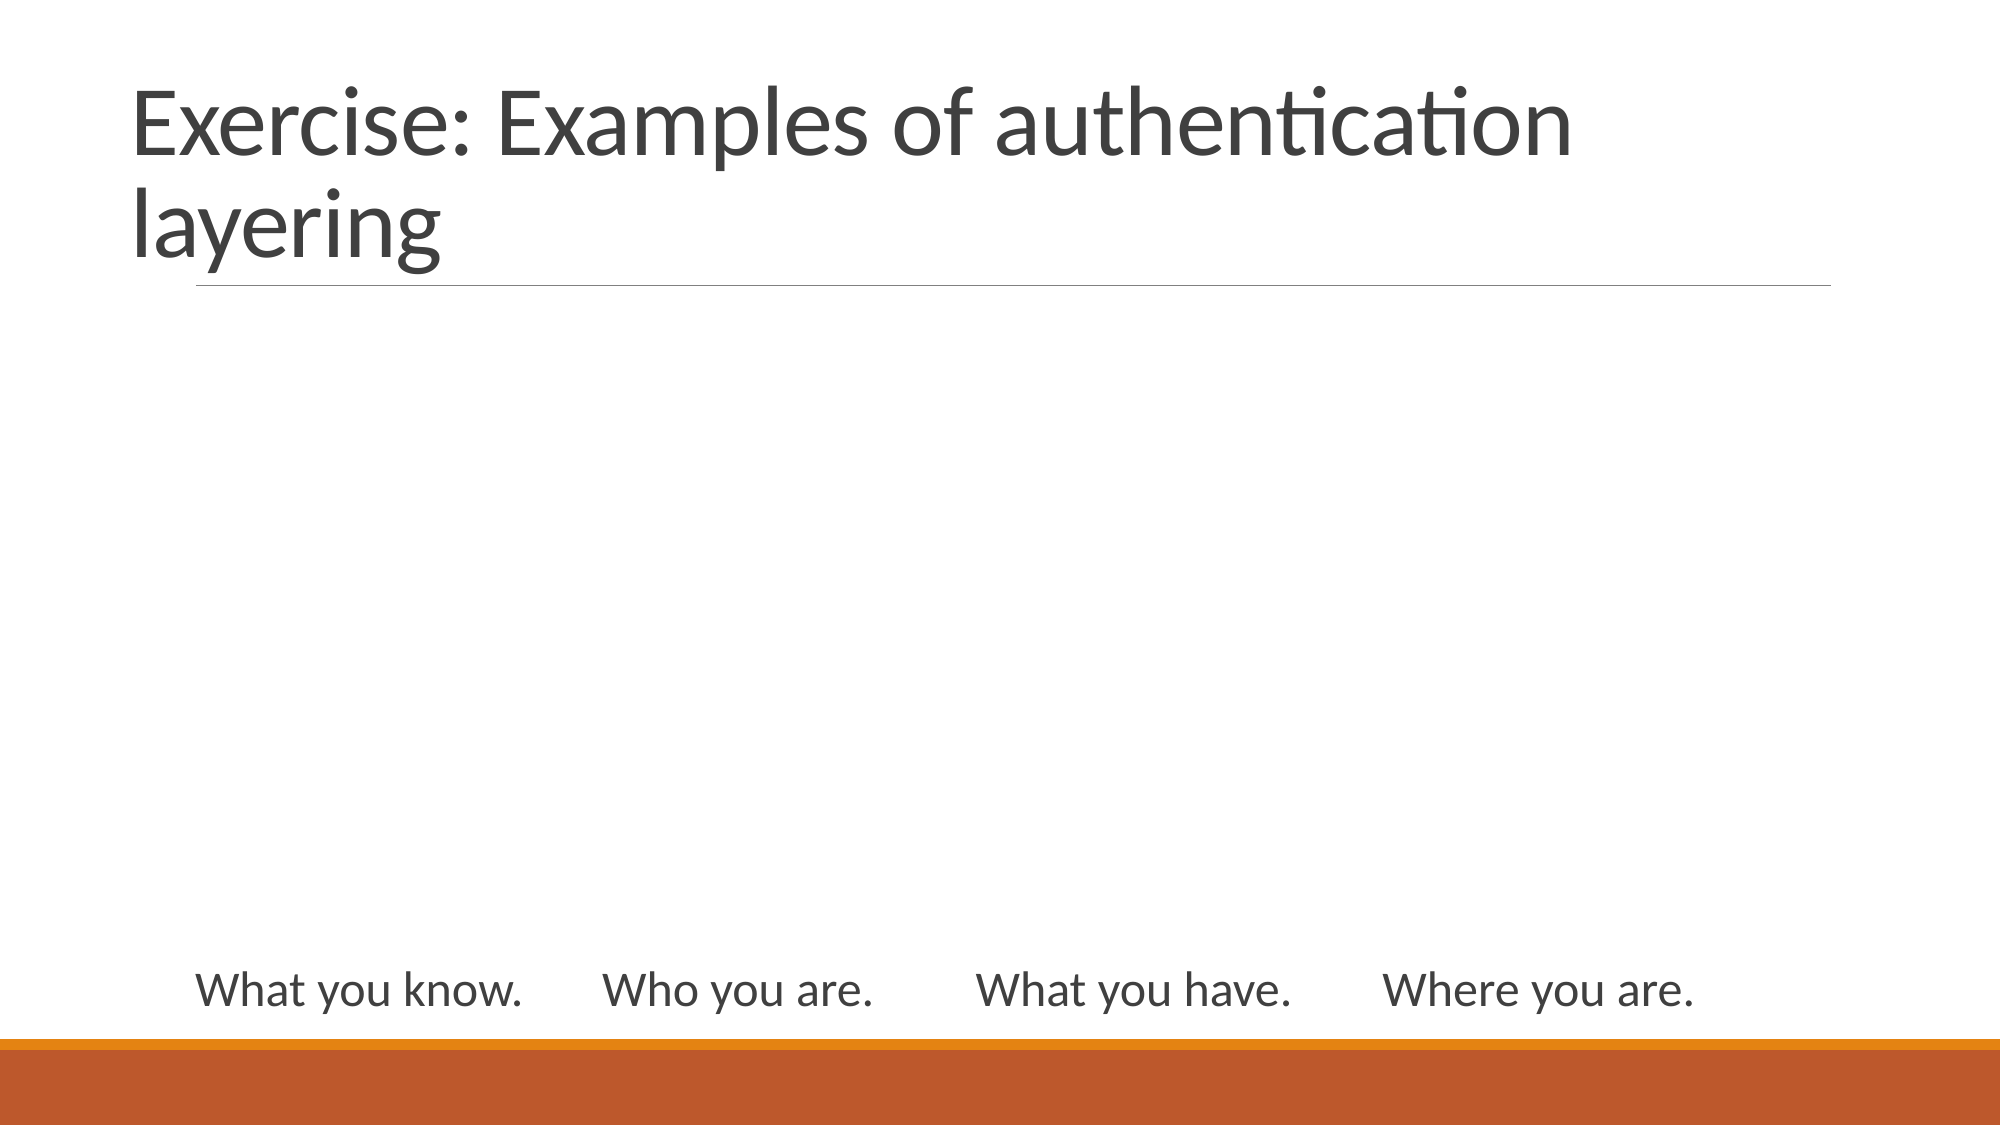

# Exercise: Examples of authentication layering
What you know.       Who you are.         What you have.        Where you are.